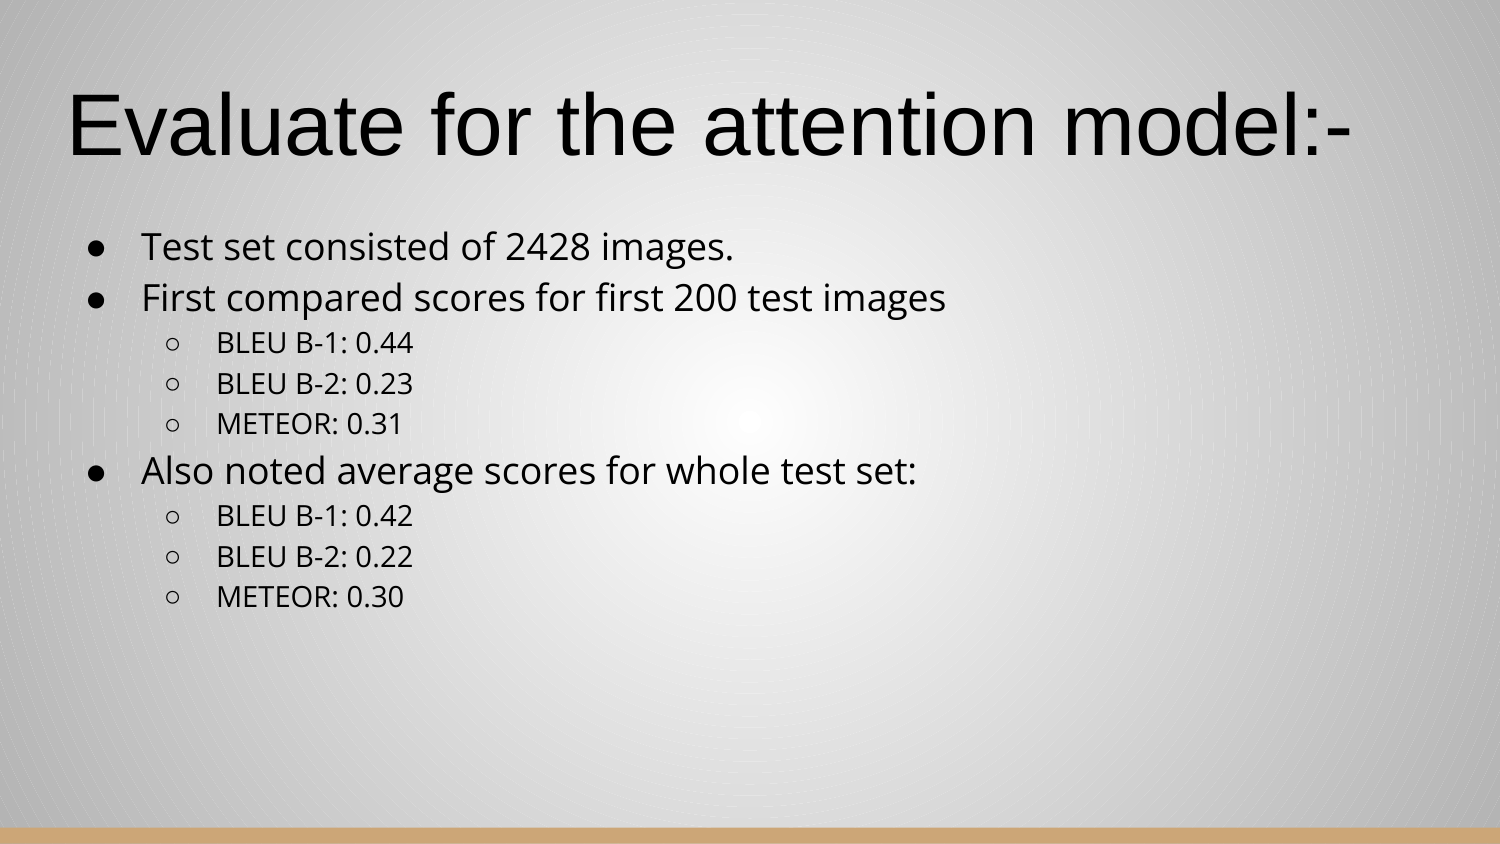

# Evaluate for the attention model:-
Test set consisted of 2428 images.
First compared scores for first 200 test images
BLEU B-1: 0.44
BLEU B-2: 0.23
METEOR: 0.31
Also noted average scores for whole test set:
BLEU B-1: 0.42
BLEU B-2: 0.22
METEOR: 0.30